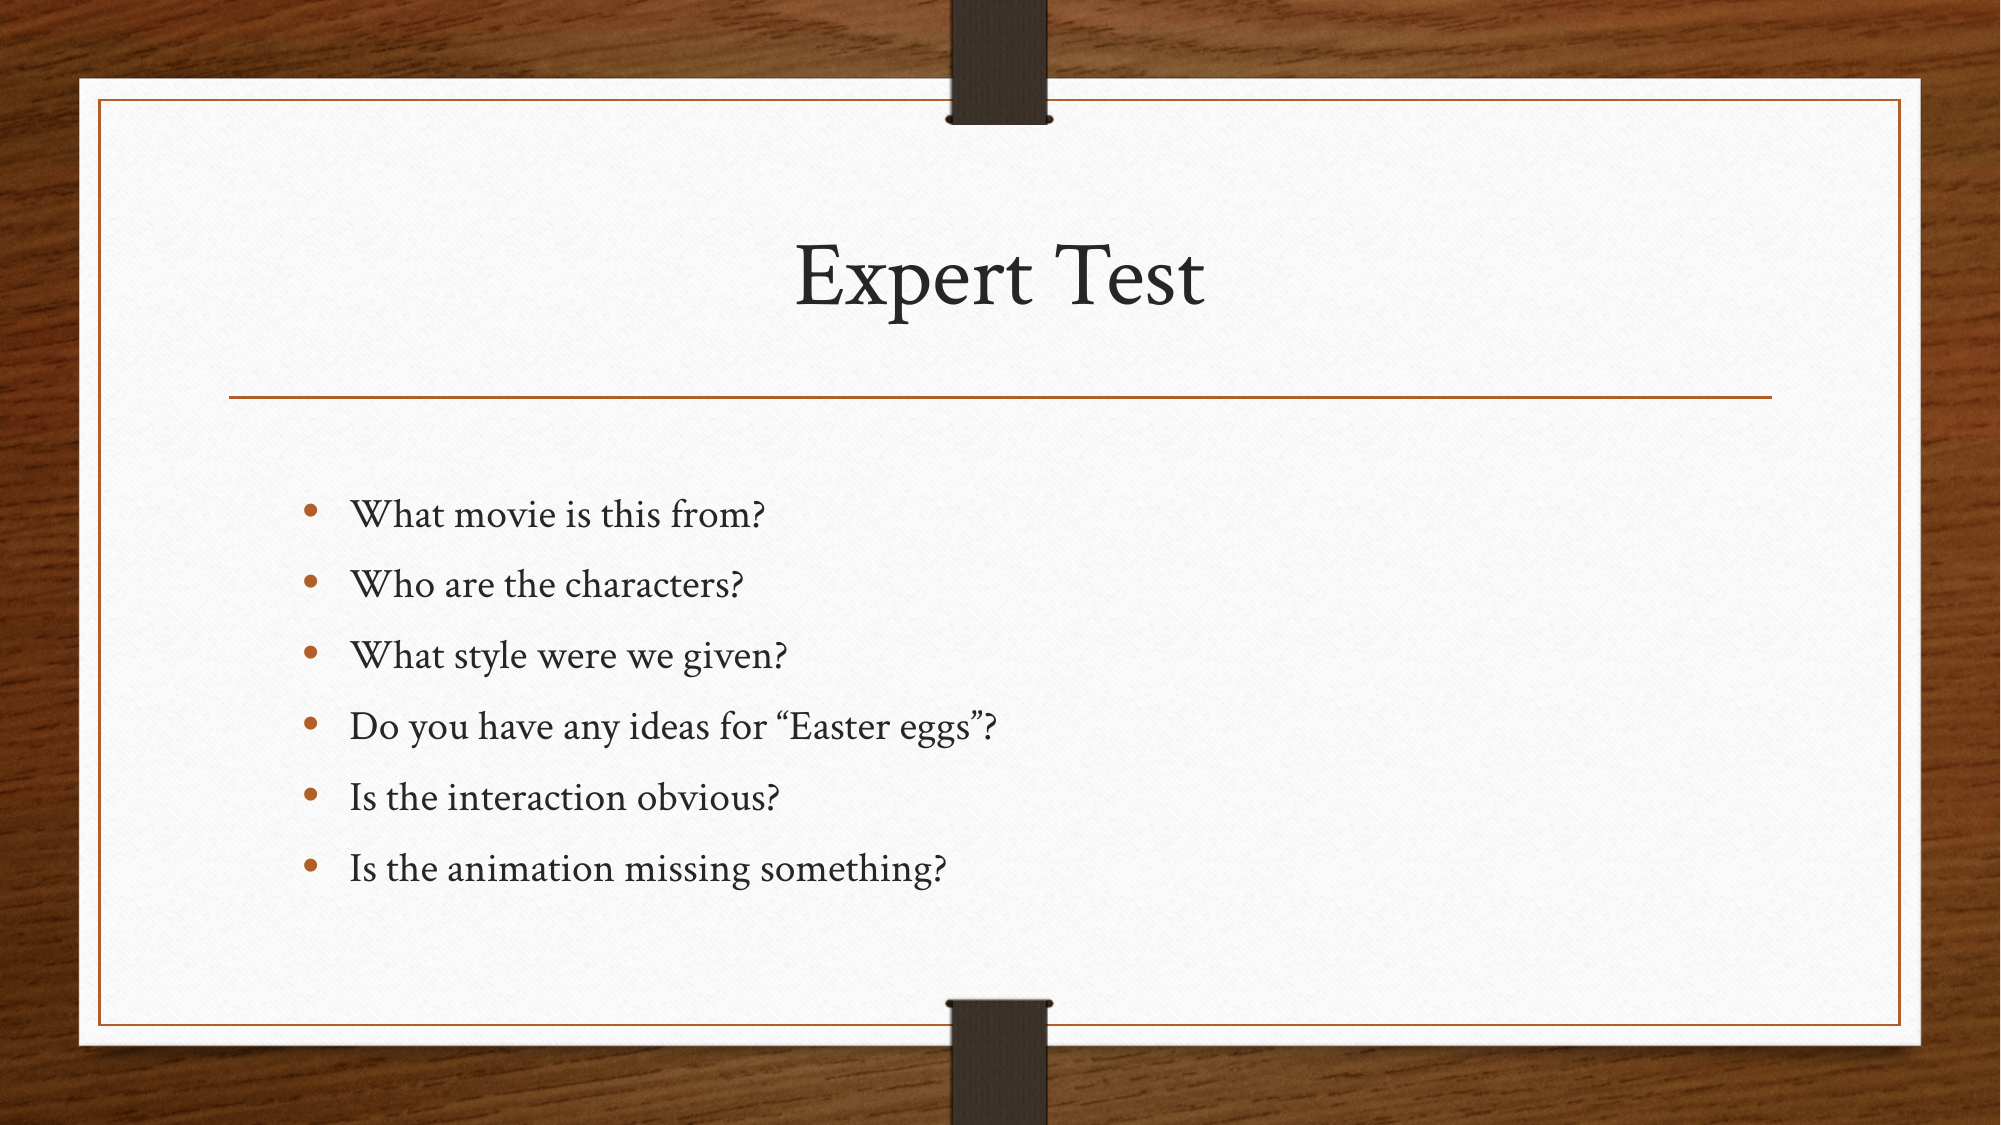

# Expert Test

What movie is this from?
Who are the characters?
What style were we given?
Do you have any ideas for “Easter eggs”?
Is the interaction obvious?
Is the animation missing something?